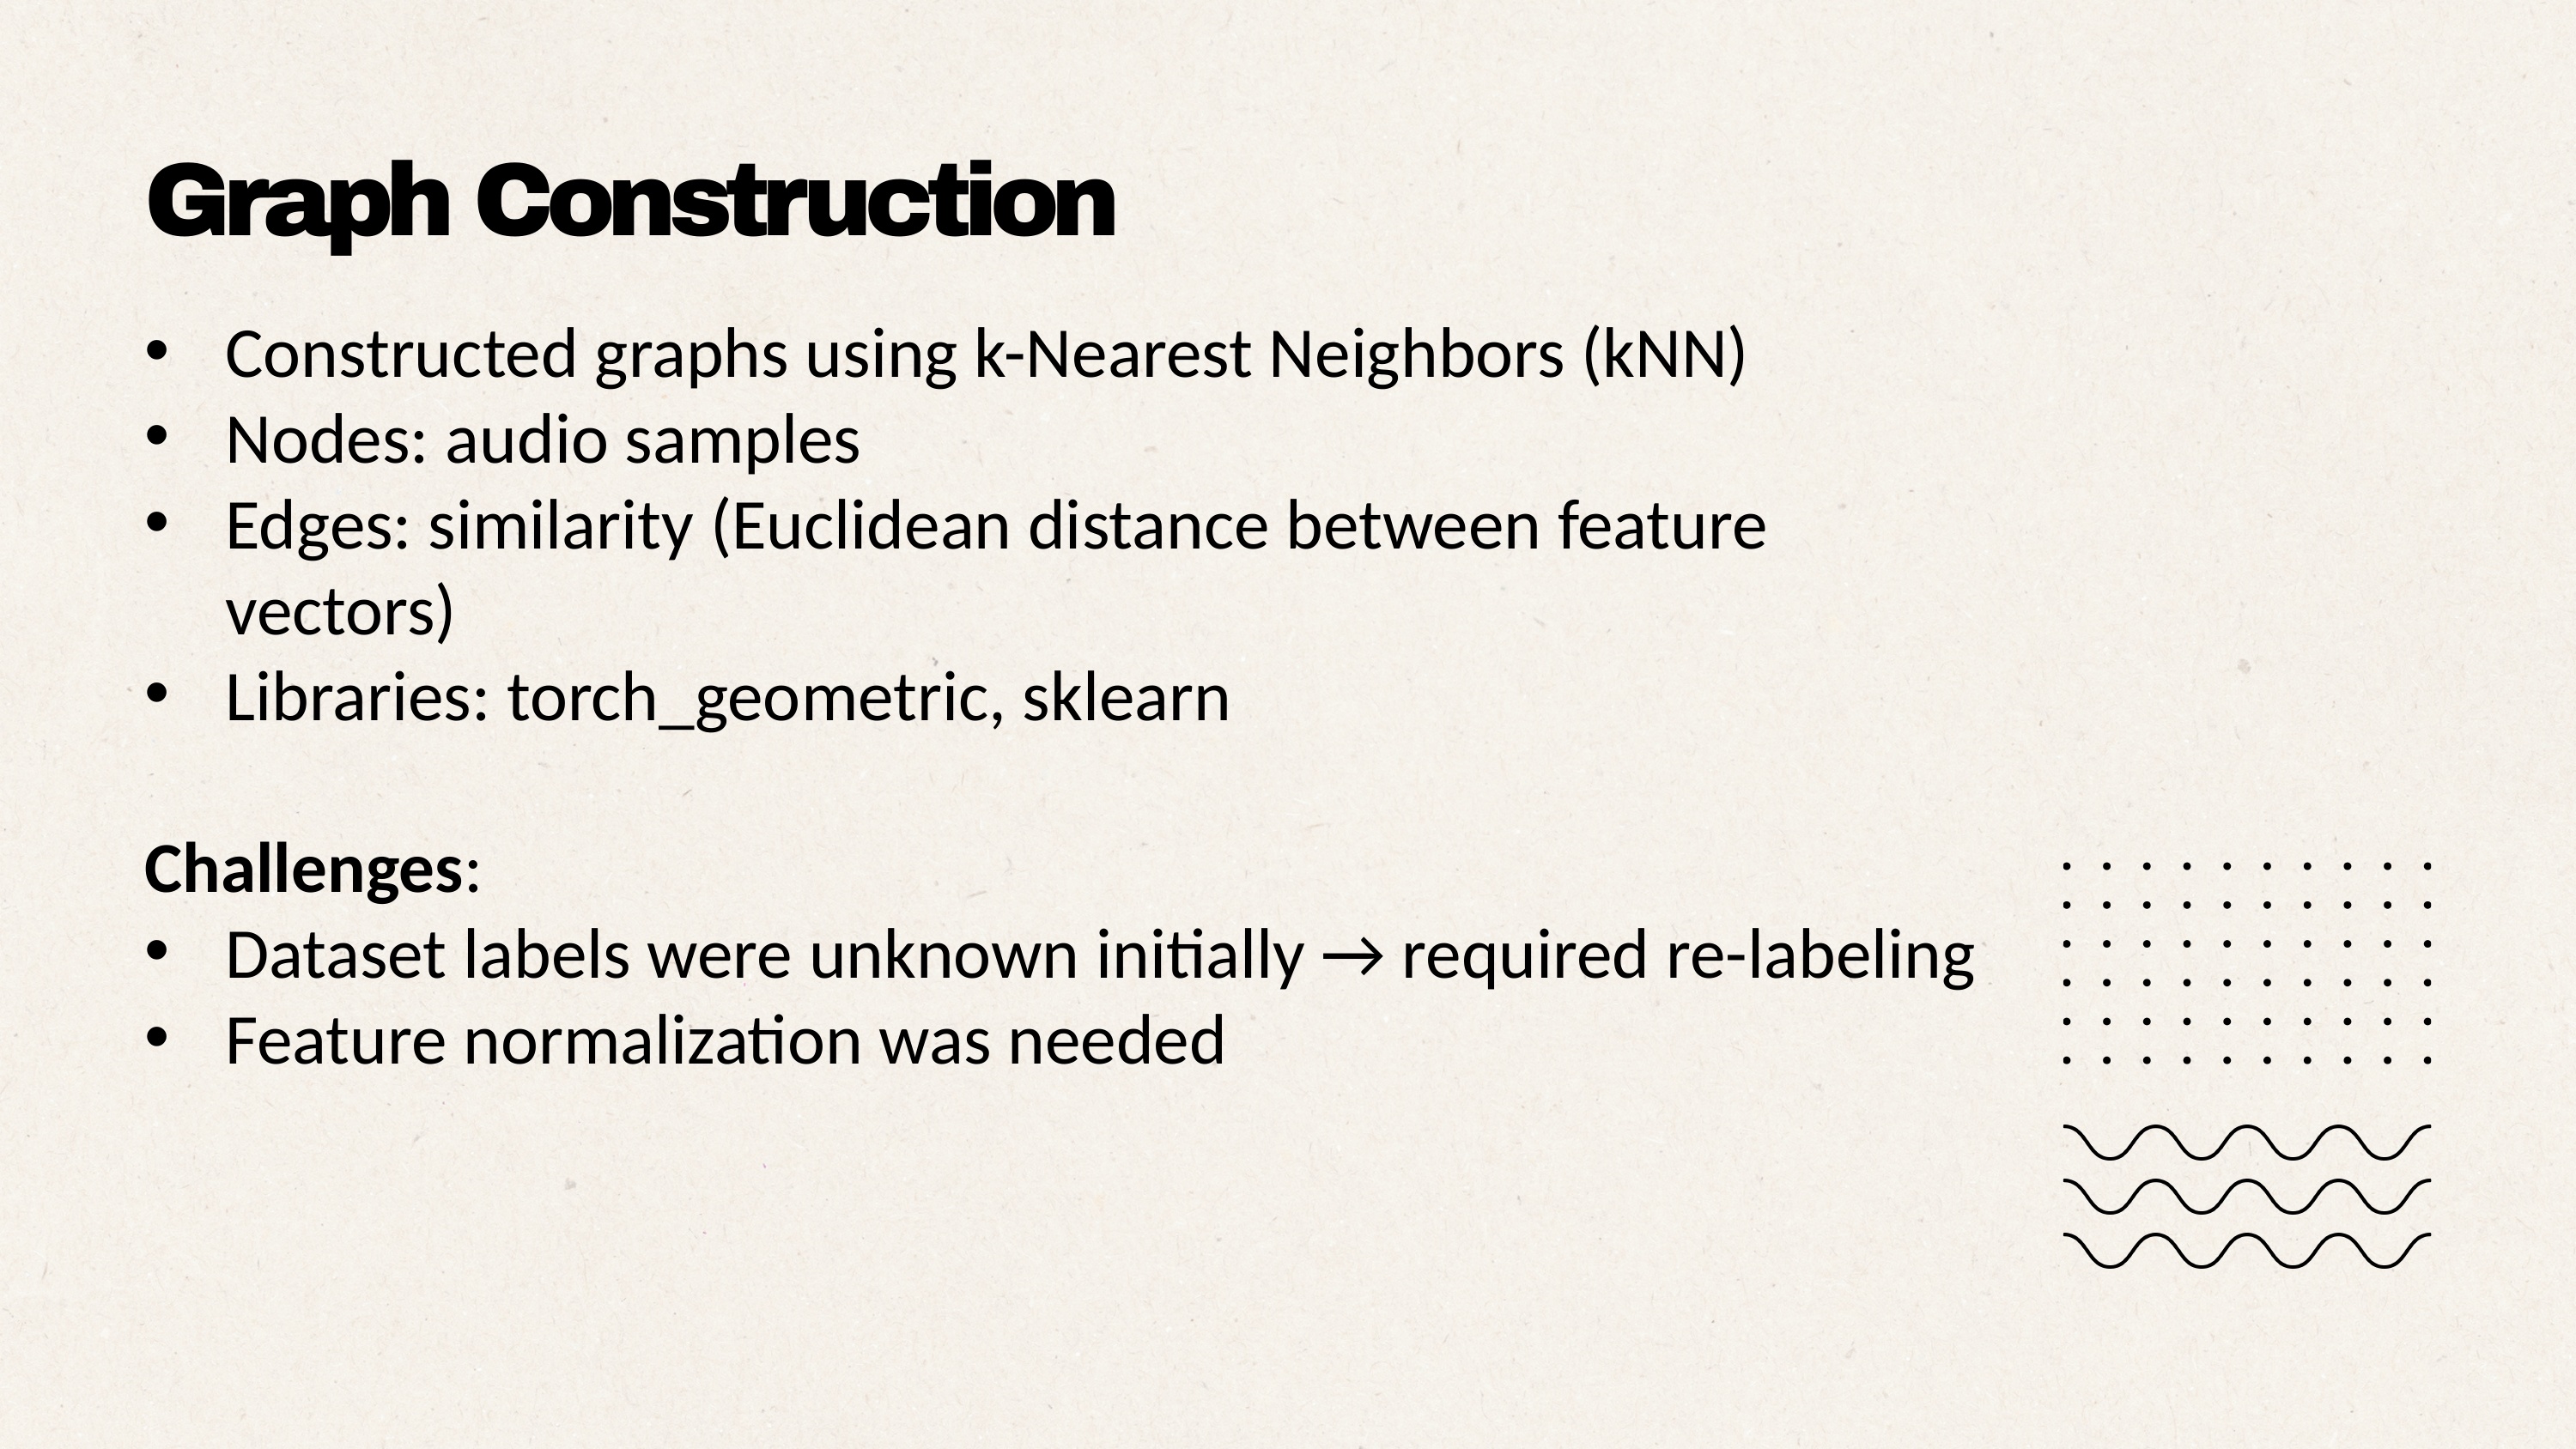

Graph Construction
Constructed graphs using k-Nearest Neighbors (kNN)
Nodes: audio samples
Edges: similarity (Euclidean distance between feature vectors)
Libraries: torch_geometric, sklearn

Challenges:
Dataset labels were unknown initially → required re-labeling
Feature normalization was needed